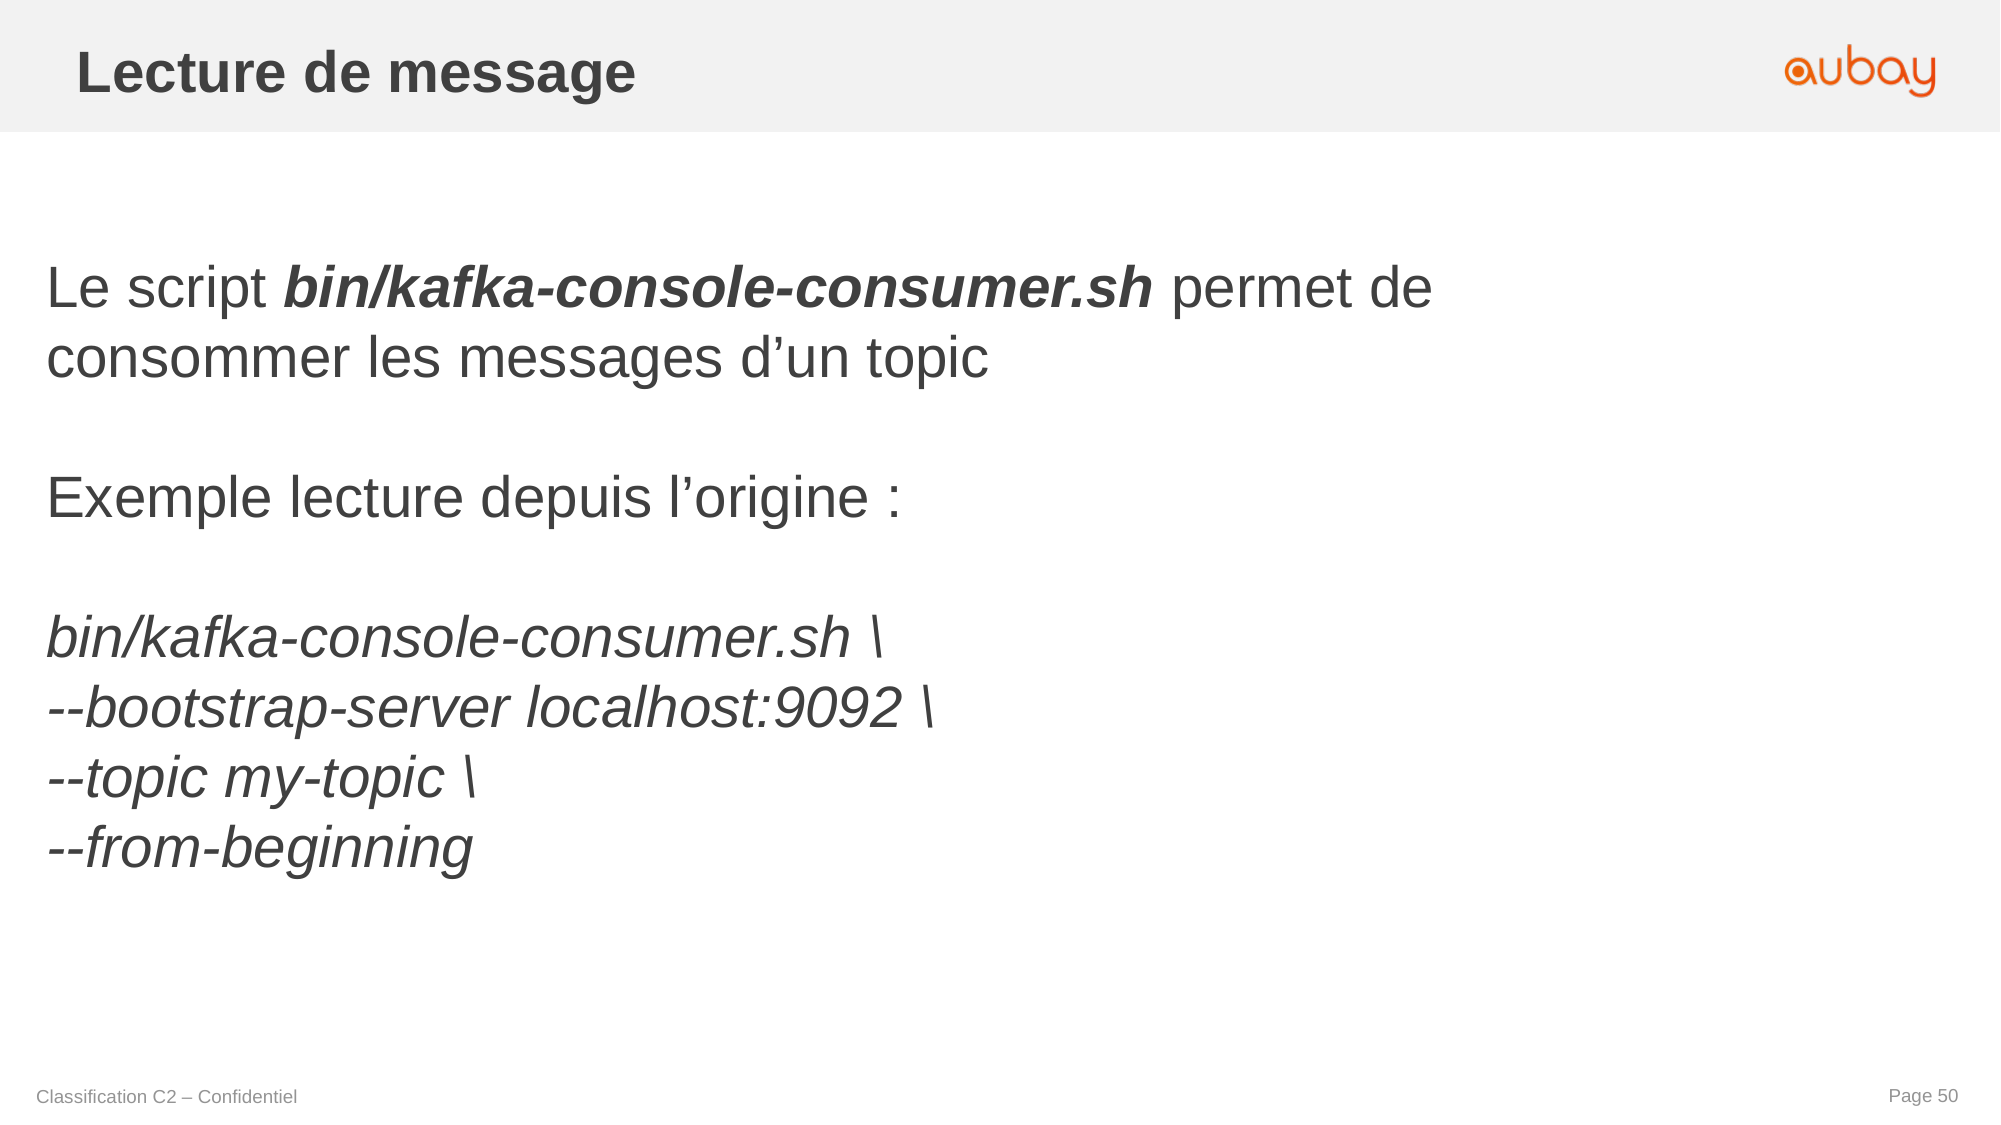

Lecture de message

Le script bin/kafka-console-consumer.sh permet de consommer les messages d’un topic

Exemple lecture depuis l’origine :

bin/kafka-console-consumer.sh \
--bootstrap-server localhost:9092 \
--topic my-topic \
--from-beginning